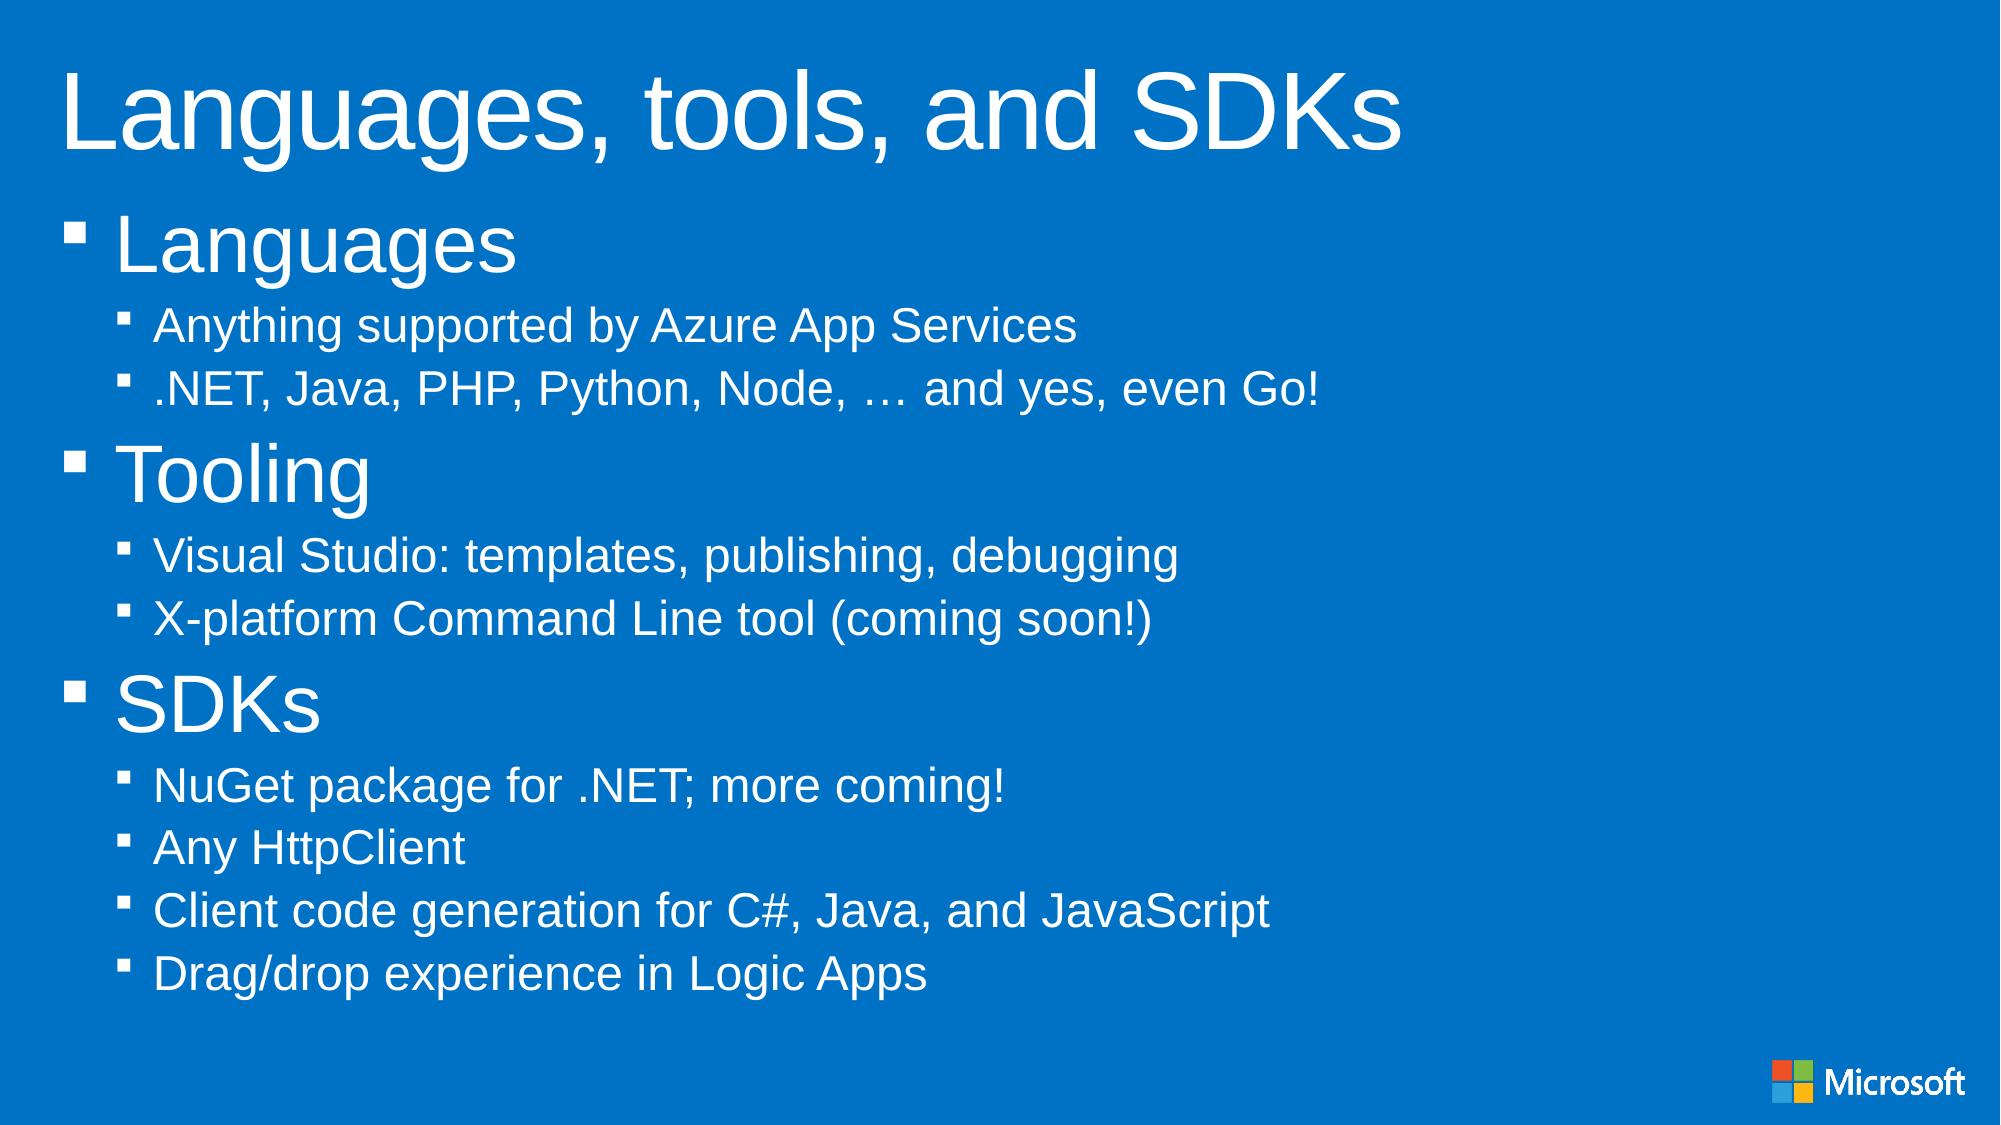

# Languages, tools, and SDKs
Languages
Anything supported by Azure App Services
.NET, Java, PHP, Python, Node, … and yes, even Go!
Tooling
Visual Studio: templates, publishing, debugging
X-platform Command Line tool (coming soon!)
SDKs
NuGet package for .NET; more coming!
Any HttpClient
Client code generation for C#, Java, and JavaScript
Drag/drop experience in Logic Apps